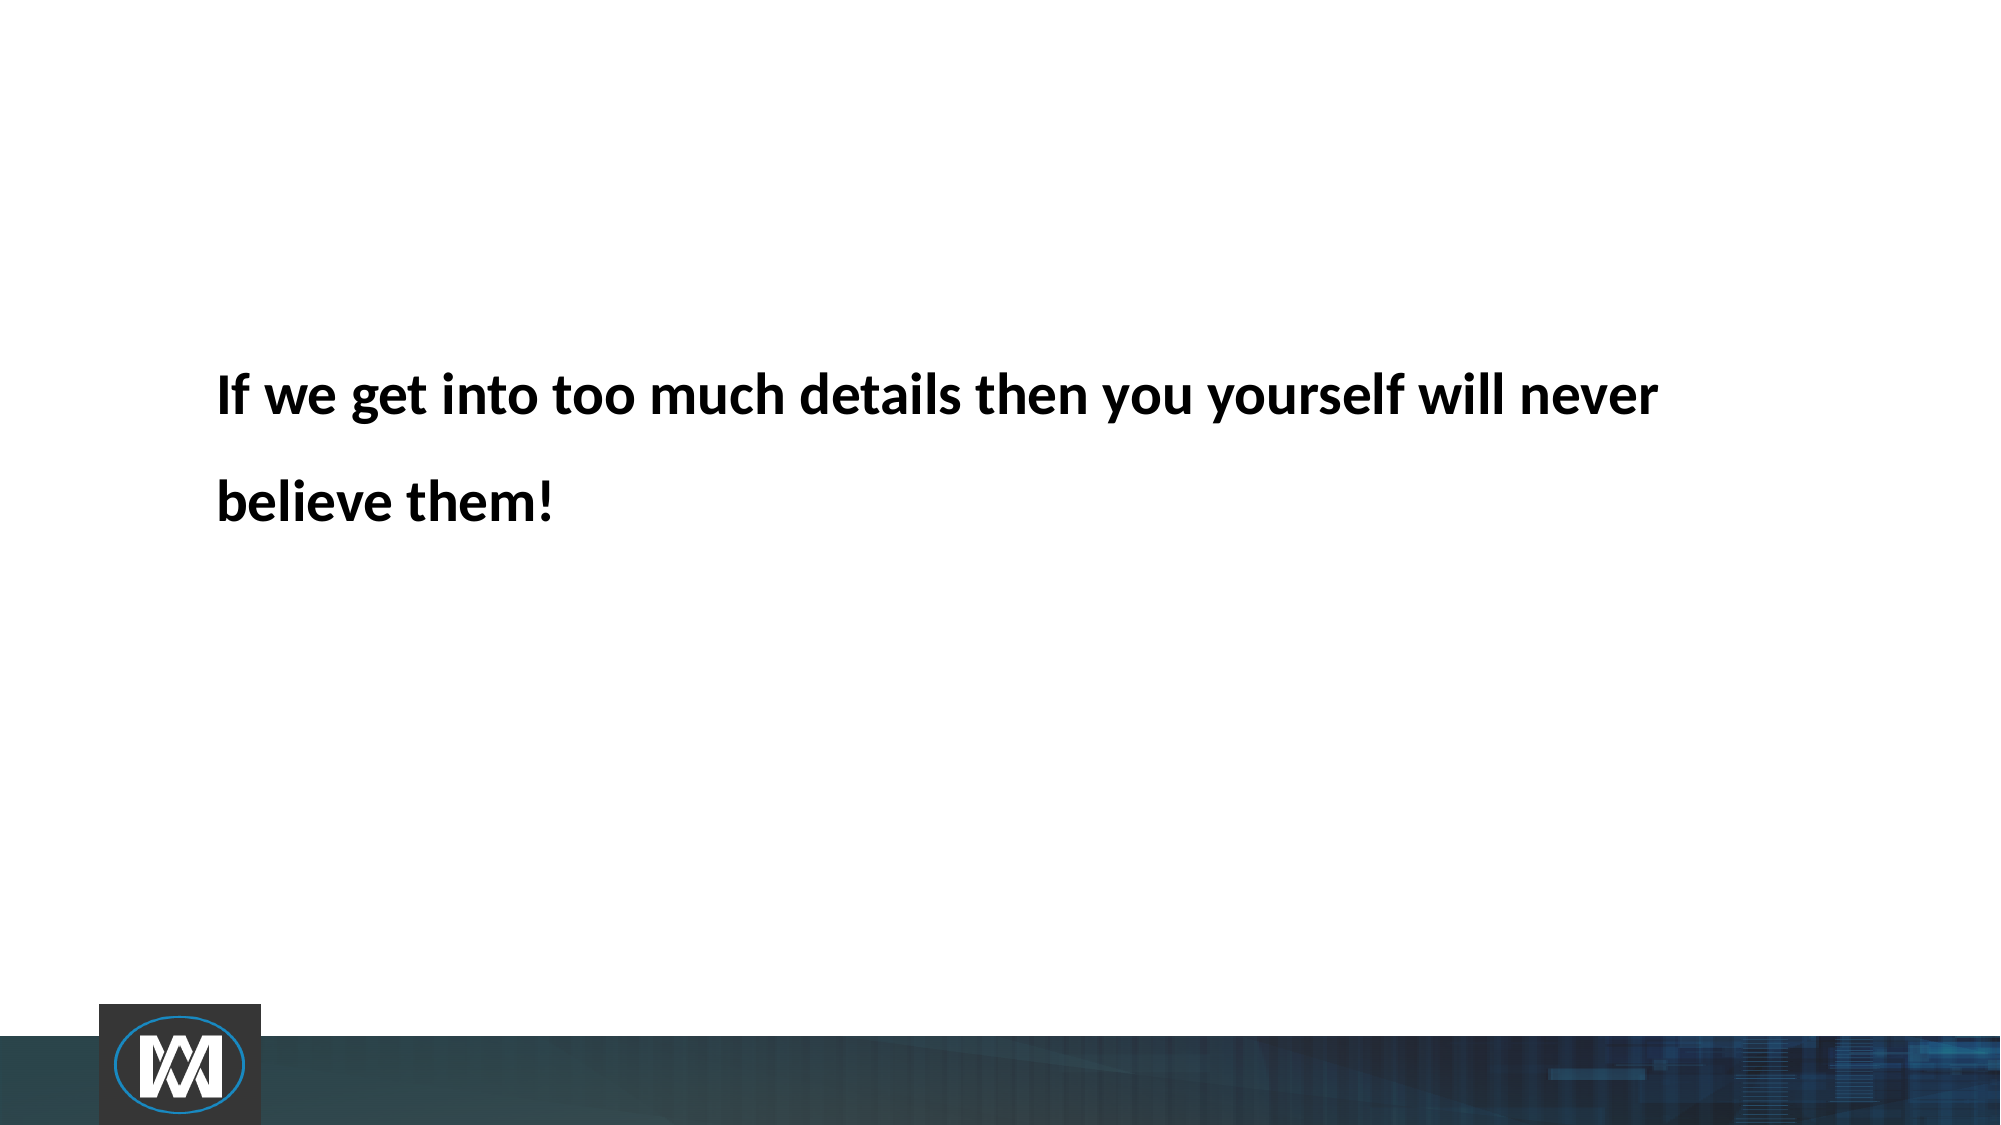

# If we get into too much details then you yourself will never believe them!